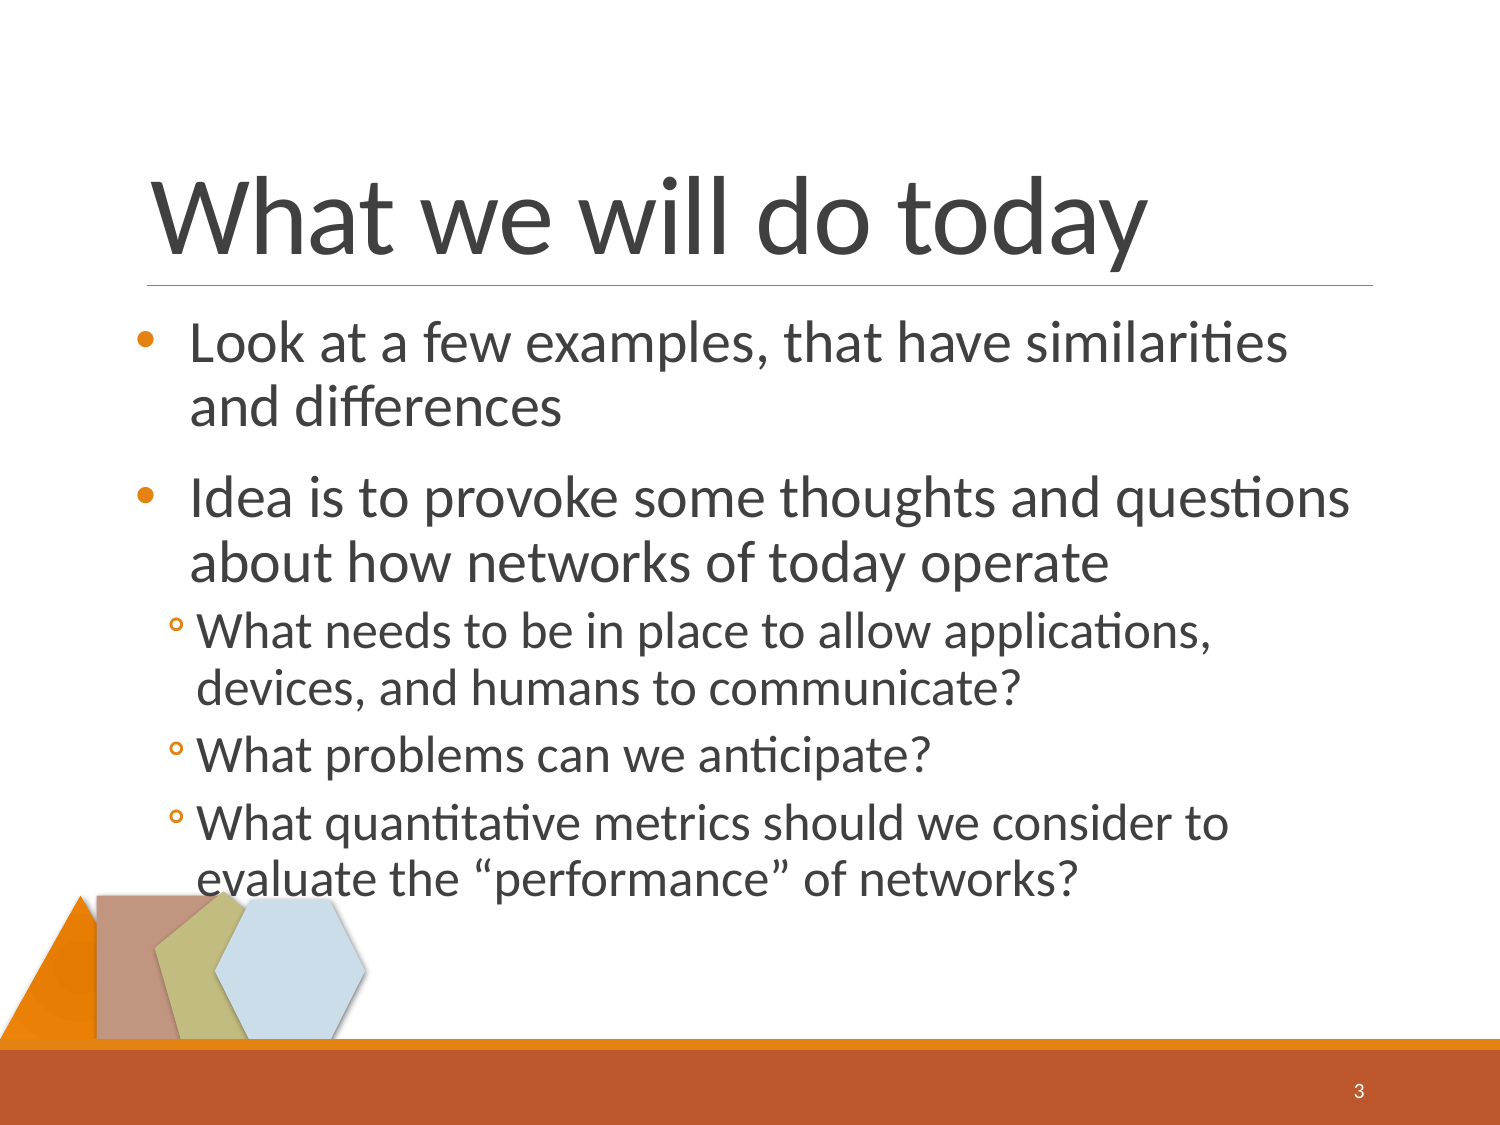

# What we will do today
Look at a few examples, that have similarities and differences
Idea is to provoke some thoughts and questions about how networks of today operate
What needs to be in place to allow applications, devices, and humans to communicate?
What problems can we anticipate?
What quantitative metrics should we consider to evaluate the “performance” of networks?
3